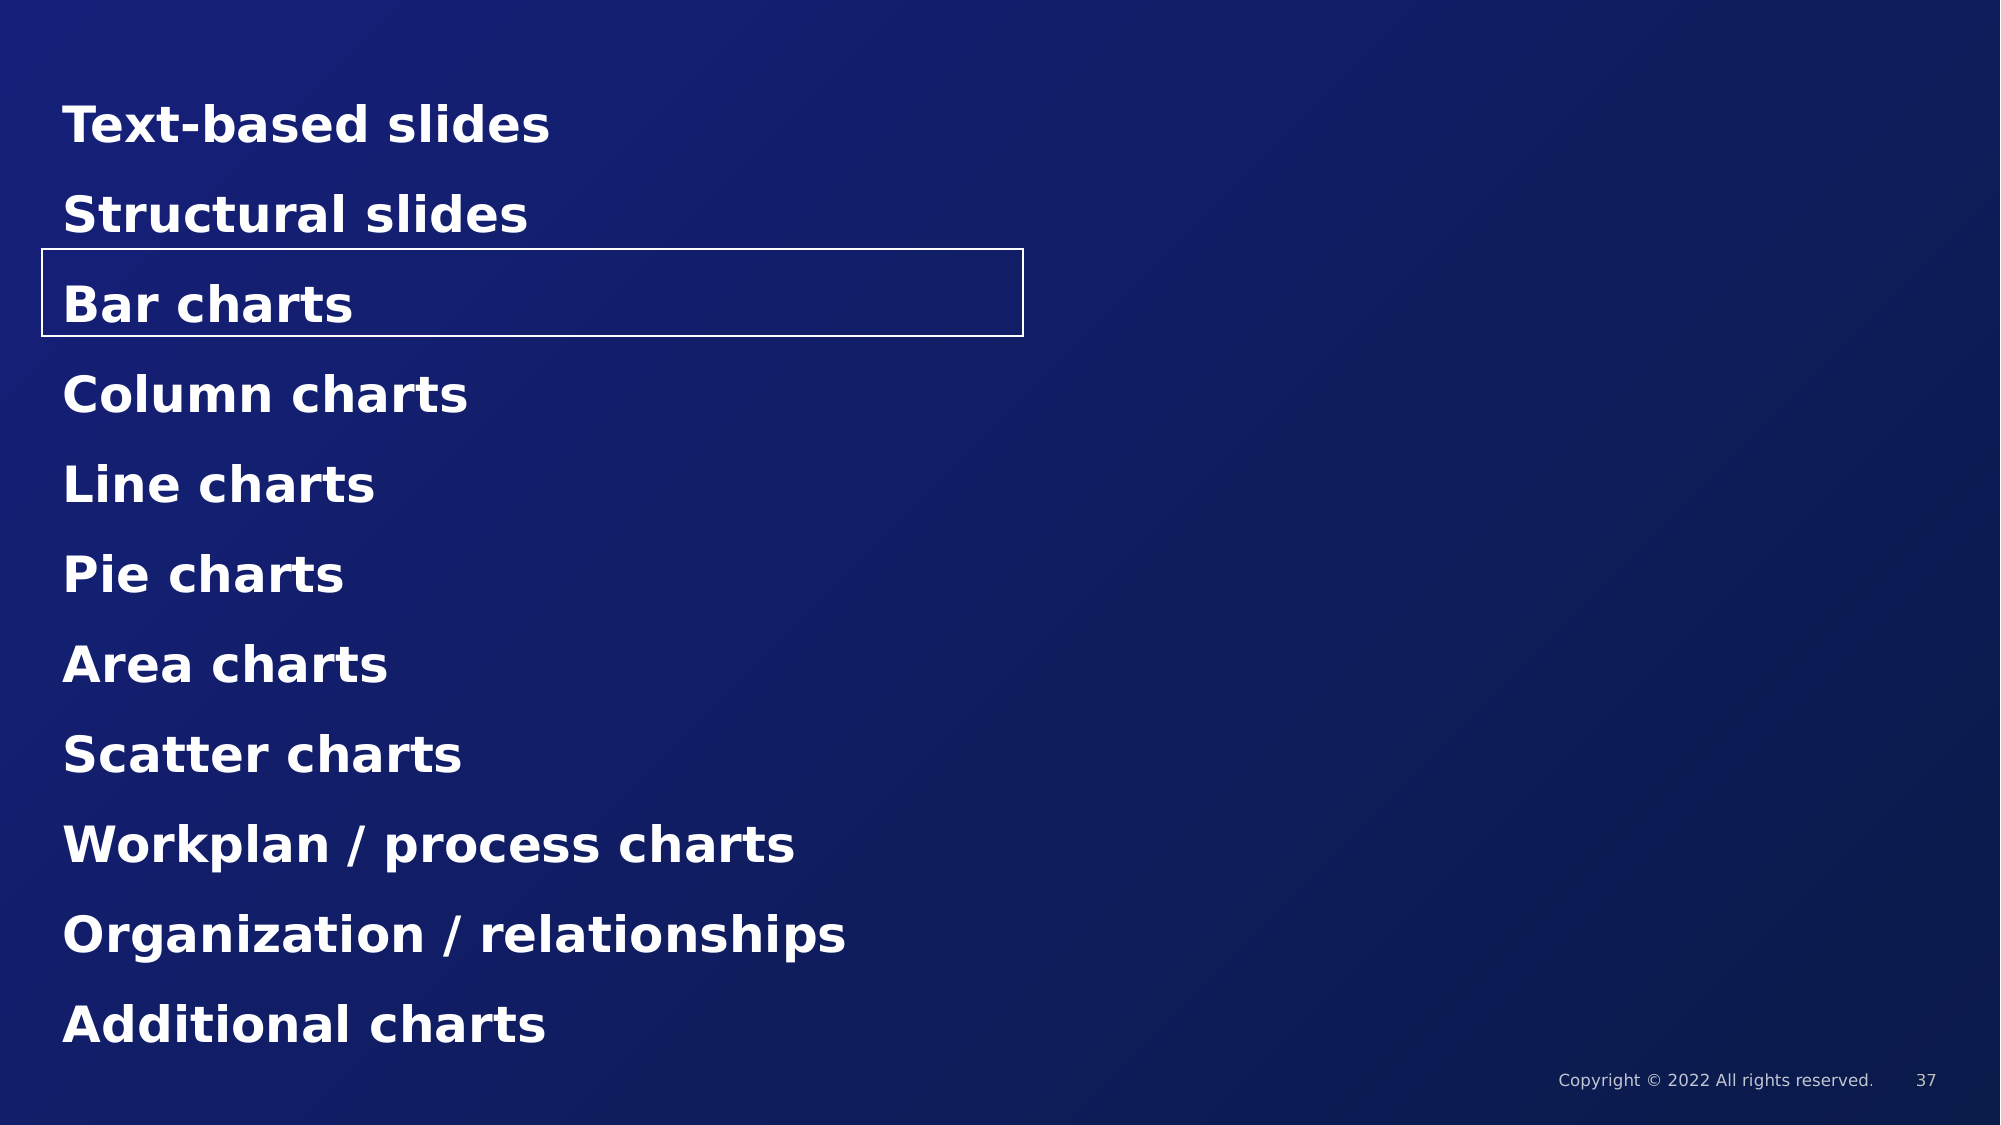

# Text-based slides Structural slides Bar charts Column charts Line charts Pie charts Area charts Scatter charts Workplan / process charts Organization / relationships Additional charts